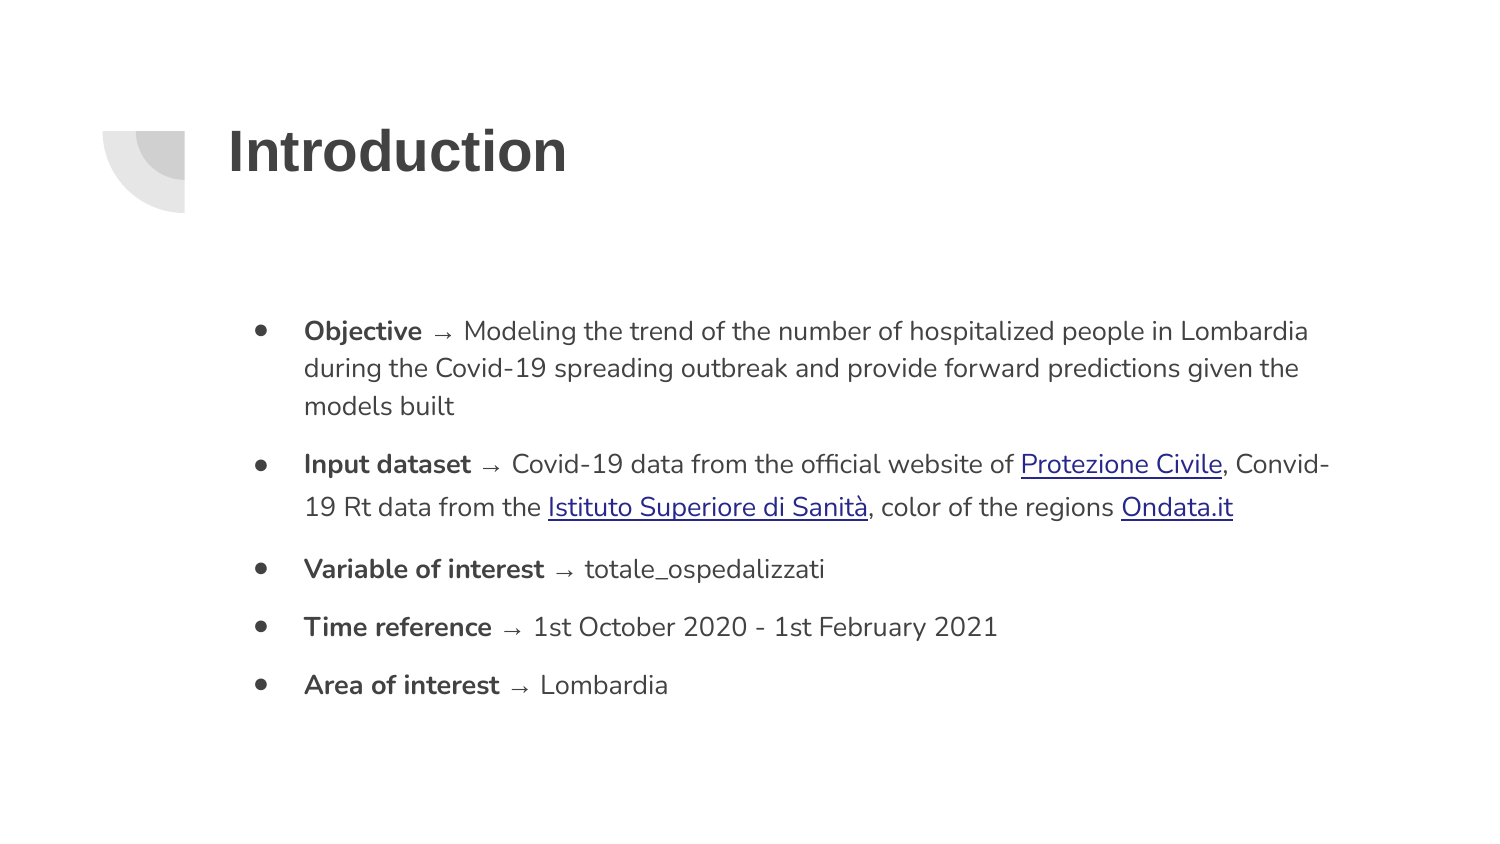

# Introduction
Objective → Modeling the trend of the number of hospitalized people in Lombardia during the Covid-19 spreading outbreak and provide forward predictions given the models built
Input dataset → Covid-19 data from the official website of Protezione Civile, Convid-19 Rt data from the Istituto Superiore di Sanità, color of the regions Ondata.it
Variable of interest → totale_ospedalizzati
Time reference → 1st October 2020 - 1st February 2021
Area of interest → Lombardia